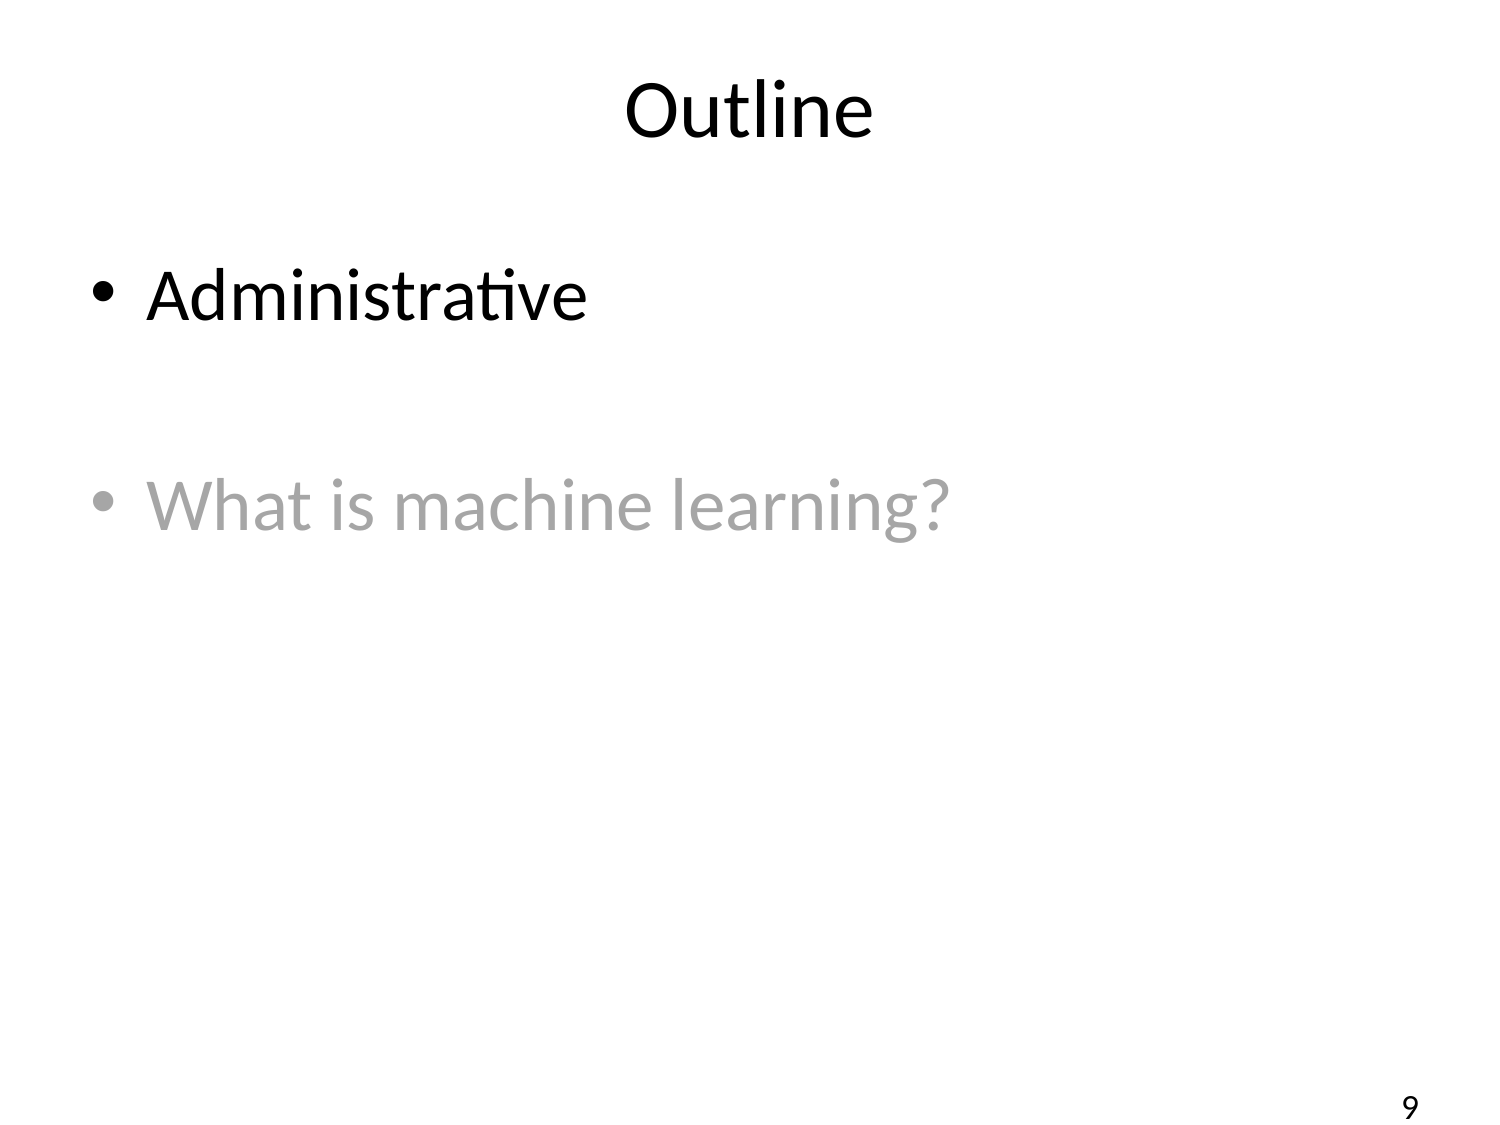

# Outline
Administrative

What is machine learning?